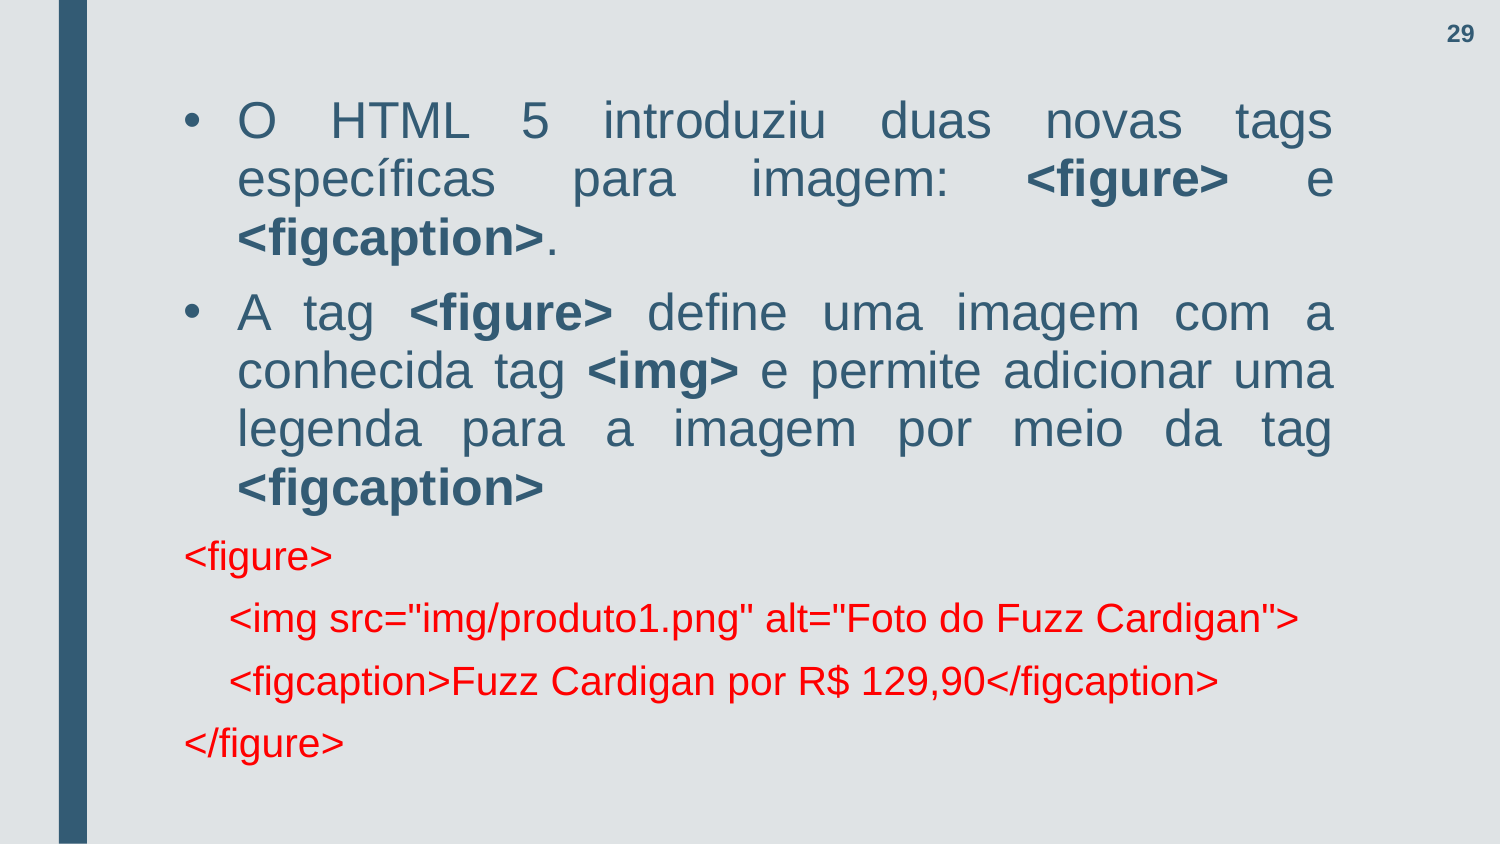

29
O HTML 5 introduziu duas novas tags específicas para imagem: <figure> e <figcaption>.
A tag <figure> define uma imagem com a conhecida tag <img> e permite adicionar uma legenda para a imagem por meio da tag <figcaption>
<figure>
    <img src="img/produto1.png" alt="Foto do Fuzz Cardigan">
    <figcaption>Fuzz Cardigan por R$ 129,90</figcaption>
</figure>